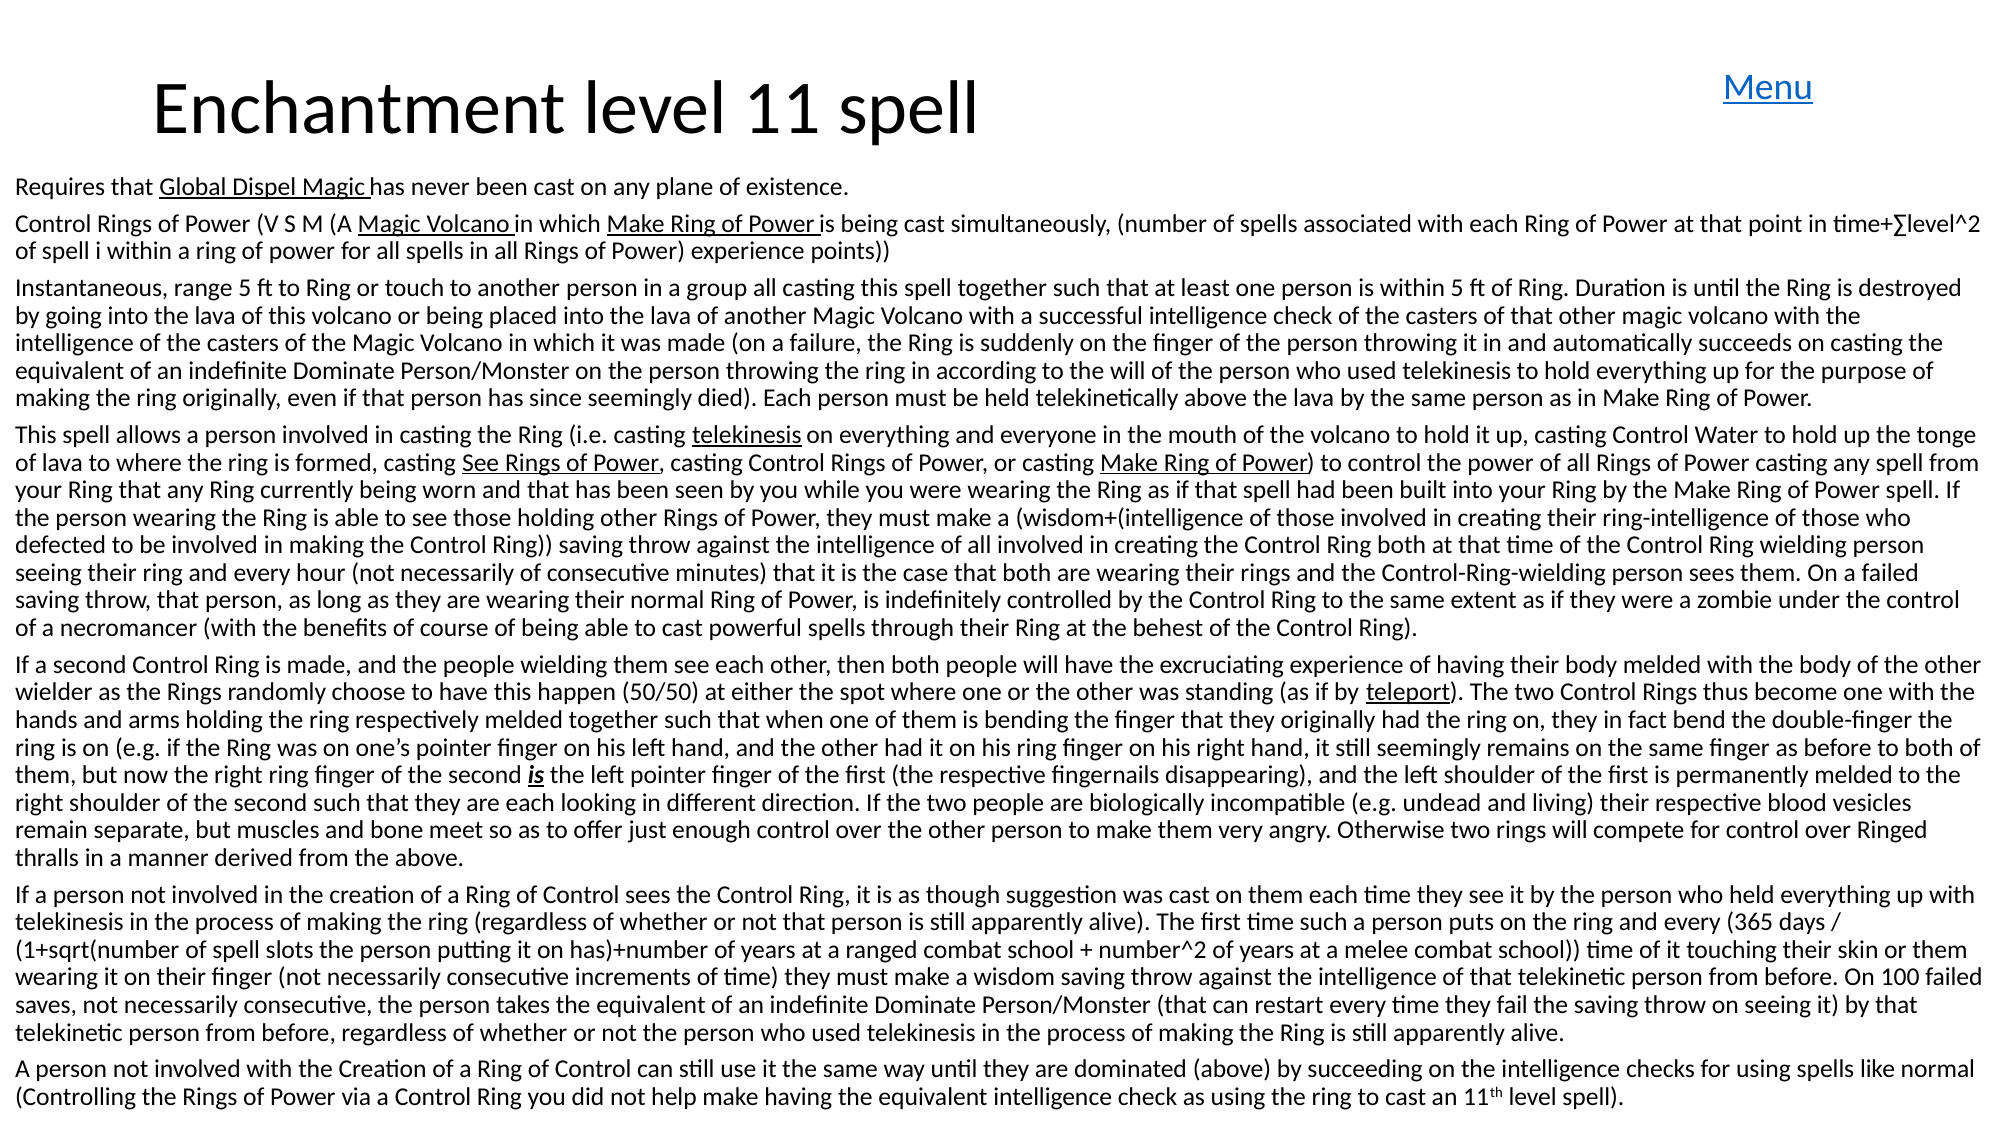

Menu
# Enchantment level 11 spell
Requires that Global Dispel Magic has never been cast on any plane of existence.
Control Rings of Power (V S M (A Magic Volcano in which Make Ring of Power is being cast simultaneously, (number of spells associated with each Ring of Power at that point in time+∑level^2 of spell i within a ring of power for all spells in all Rings of Power) experience points))
Instantaneous, range 5 ft to Ring or touch to another person in a group all casting this spell together such that at least one person is within 5 ft of Ring. Duration is until the Ring is destroyed by going into the lava of this volcano or being placed into the lava of another Magic Volcano with a successful intelligence check of the casters of that other magic volcano with the intelligence of the casters of the Magic Volcano in which it was made (on a failure, the Ring is suddenly on the finger of the person throwing it in and automatically succeeds on casting the equivalent of an indefinite Dominate Person/Monster on the person throwing the ring in according to the will of the person who used telekinesis to hold everything up for the purpose of making the ring originally, even if that person has since seemingly died). Each person must be held telekinetically above the lava by the same person as in Make Ring of Power.
This spell allows a person involved in casting the Ring (i.e. casting telekinesis on everything and everyone in the mouth of the volcano to hold it up, casting Control Water to hold up the tonge of lava to where the ring is formed, casting See Rings of Power, casting Control Rings of Power, or casting Make Ring of Power) to control the power of all Rings of Power casting any spell from your Ring that any Ring currently being worn and that has been seen by you while you were wearing the Ring as if that spell had been built into your Ring by the Make Ring of Power spell. If the person wearing the Ring is able to see those holding other Rings of Power, they must make a (wisdom+(intelligence of those involved in creating their ring-intelligence of those who defected to be involved in making the Control Ring)) saving throw against the intelligence of all involved in creating the Control Ring both at that time of the Control Ring wielding person seeing their ring and every hour (not necessarily of consecutive minutes) that it is the case that both are wearing their rings and the Control-Ring-wielding person sees them. On a failed saving throw, that person, as long as they are wearing their normal Ring of Power, is indefinitely controlled by the Control Ring to the same extent as if they were a zombie under the control of a necromancer (with the benefits of course of being able to cast powerful spells through their Ring at the behest of the Control Ring).
If a second Control Ring is made, and the people wielding them see each other, then both people will have the excruciating experience of having their body melded with the body of the other wielder as the Rings randomly choose to have this happen (50/50) at either the spot where one or the other was standing (as if by teleport). The two Control Rings thus become one with the hands and arms holding the ring respectively melded together such that when one of them is bending the finger that they originally had the ring on, they in fact bend the double-finger the ring is on (e.g. if the Ring was on one’s pointer finger on his left hand, and the other had it on his ring finger on his right hand, it still seemingly remains on the same finger as before to both of them, but now the right ring finger of the second is the left pointer finger of the first (the respective fingernails disappearing), and the left shoulder of the first is permanently melded to the right shoulder of the second such that they are each looking in different direction. If the two people are biologically incompatible (e.g. undead and living) their respective blood vesicles remain separate, but muscles and bone meet so as to offer just enough control over the other person to make them very angry. Otherwise two rings will compete for control over Ringed thralls in a manner derived from the above.
If a person not involved in the creation of a Ring of Control sees the Control Ring, it is as though suggestion was cast on them each time they see it by the person who held everything up with telekinesis in the process of making the ring (regardless of whether or not that person is still apparently alive). The first time such a person puts on the ring and every (365 days / (1+sqrt(number of spell slots the person putting it on has)+number of years at a ranged combat school + number^2 of years at a melee combat school)) time of it touching their skin or them wearing it on their finger (not necessarily consecutive increments of time) they must make a wisdom saving throw against the intelligence of that telekinetic person from before. On 100 failed saves, not necessarily consecutive, the person takes the equivalent of an indefinite Dominate Person/Monster (that can restart every time they fail the saving throw on seeing it) by that telekinetic person from before, regardless of whether or not the person who used telekinesis in the process of making the Ring is still apparently alive.
A person not involved with the Creation of a Ring of Control can still use it the same way until they are dominated (above) by succeeding on the intelligence checks for using spells like normal (Controlling the Rings of Power via a Control Ring you did not help make having the equivalent intelligence check as using the ring to cast an 11th level spell).